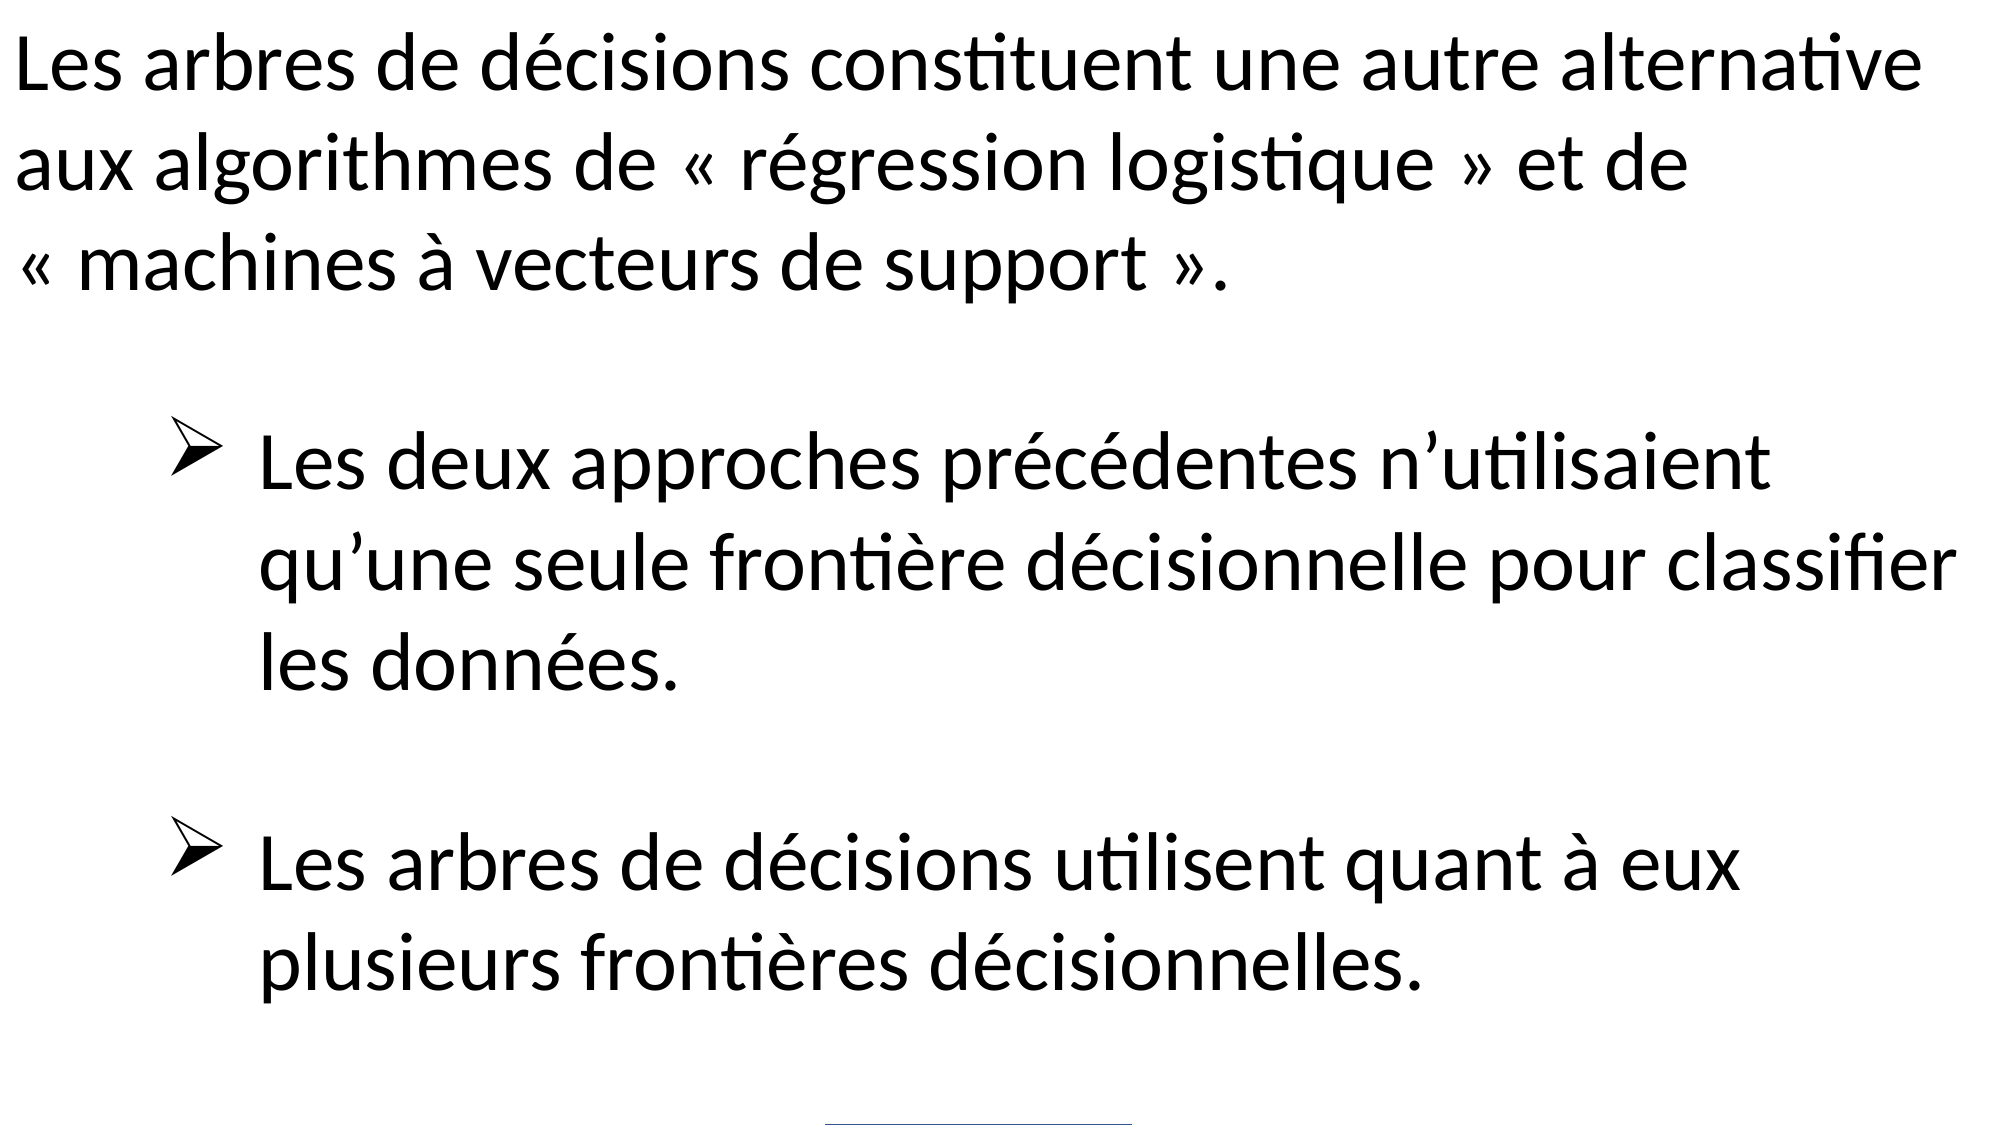

2. ARBRES DE DÉCISIONS
Les arbres de décisions constituent une autre alternative aux algorithmes de « régression logistique » et de « machines à vecteurs de support ».

Les deux approches précédentes n’utilisaient qu’une seule frontière décisionnelle pour classifier les données.

Les arbres de décisions utilisent quant à eux plusieurs frontières décisionnelles.

Racine

Nœuds internes

Feuilles